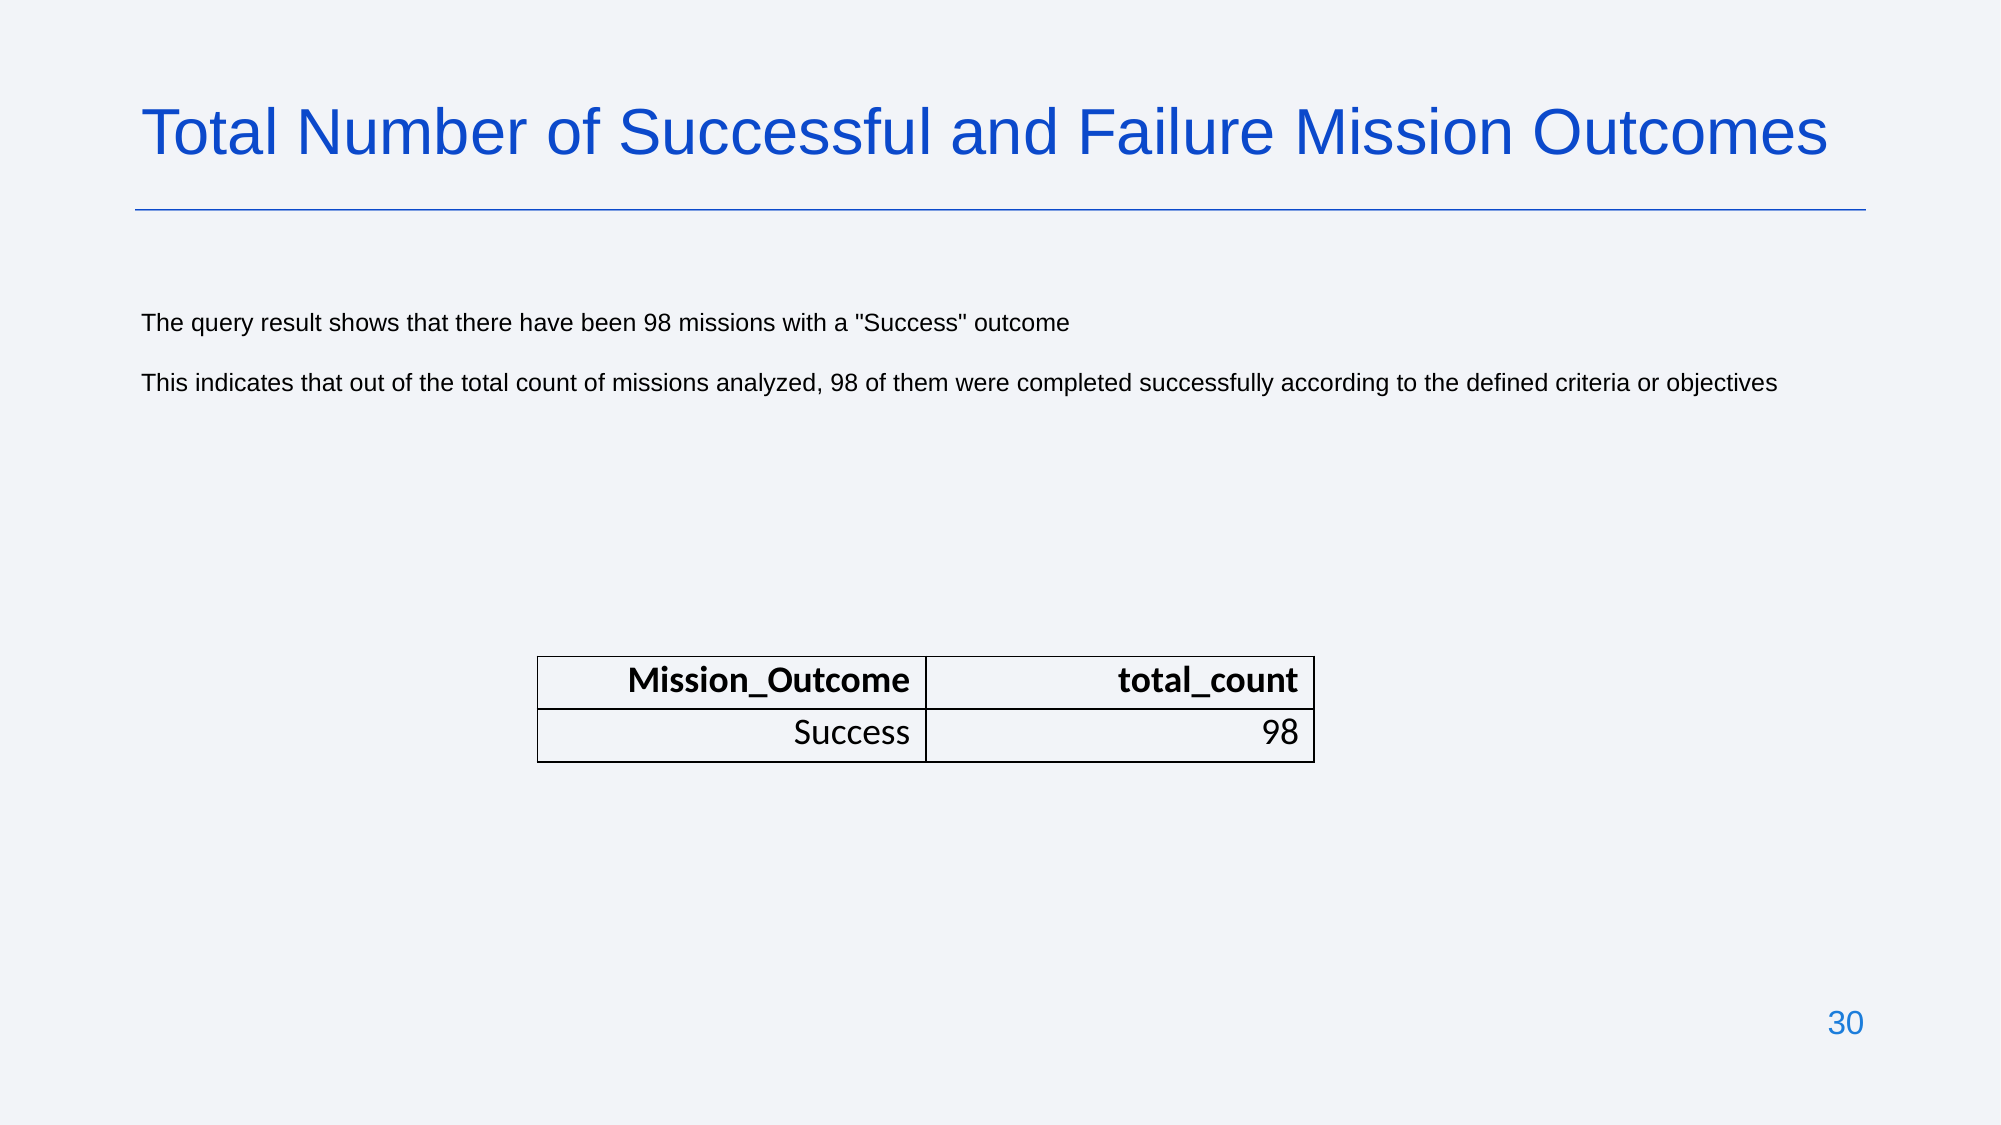

Total Number of Successful and Failure Mission Outcomes
The query result shows that there have been 98 missions with a "Success" outcome
This indicates that out of the total count of missions analyzed, 98 of them were completed successfully according to the defined criteria or objectives
| Mission\_Outcome | total\_count |
| --- | --- |
| Success | 98 |
30